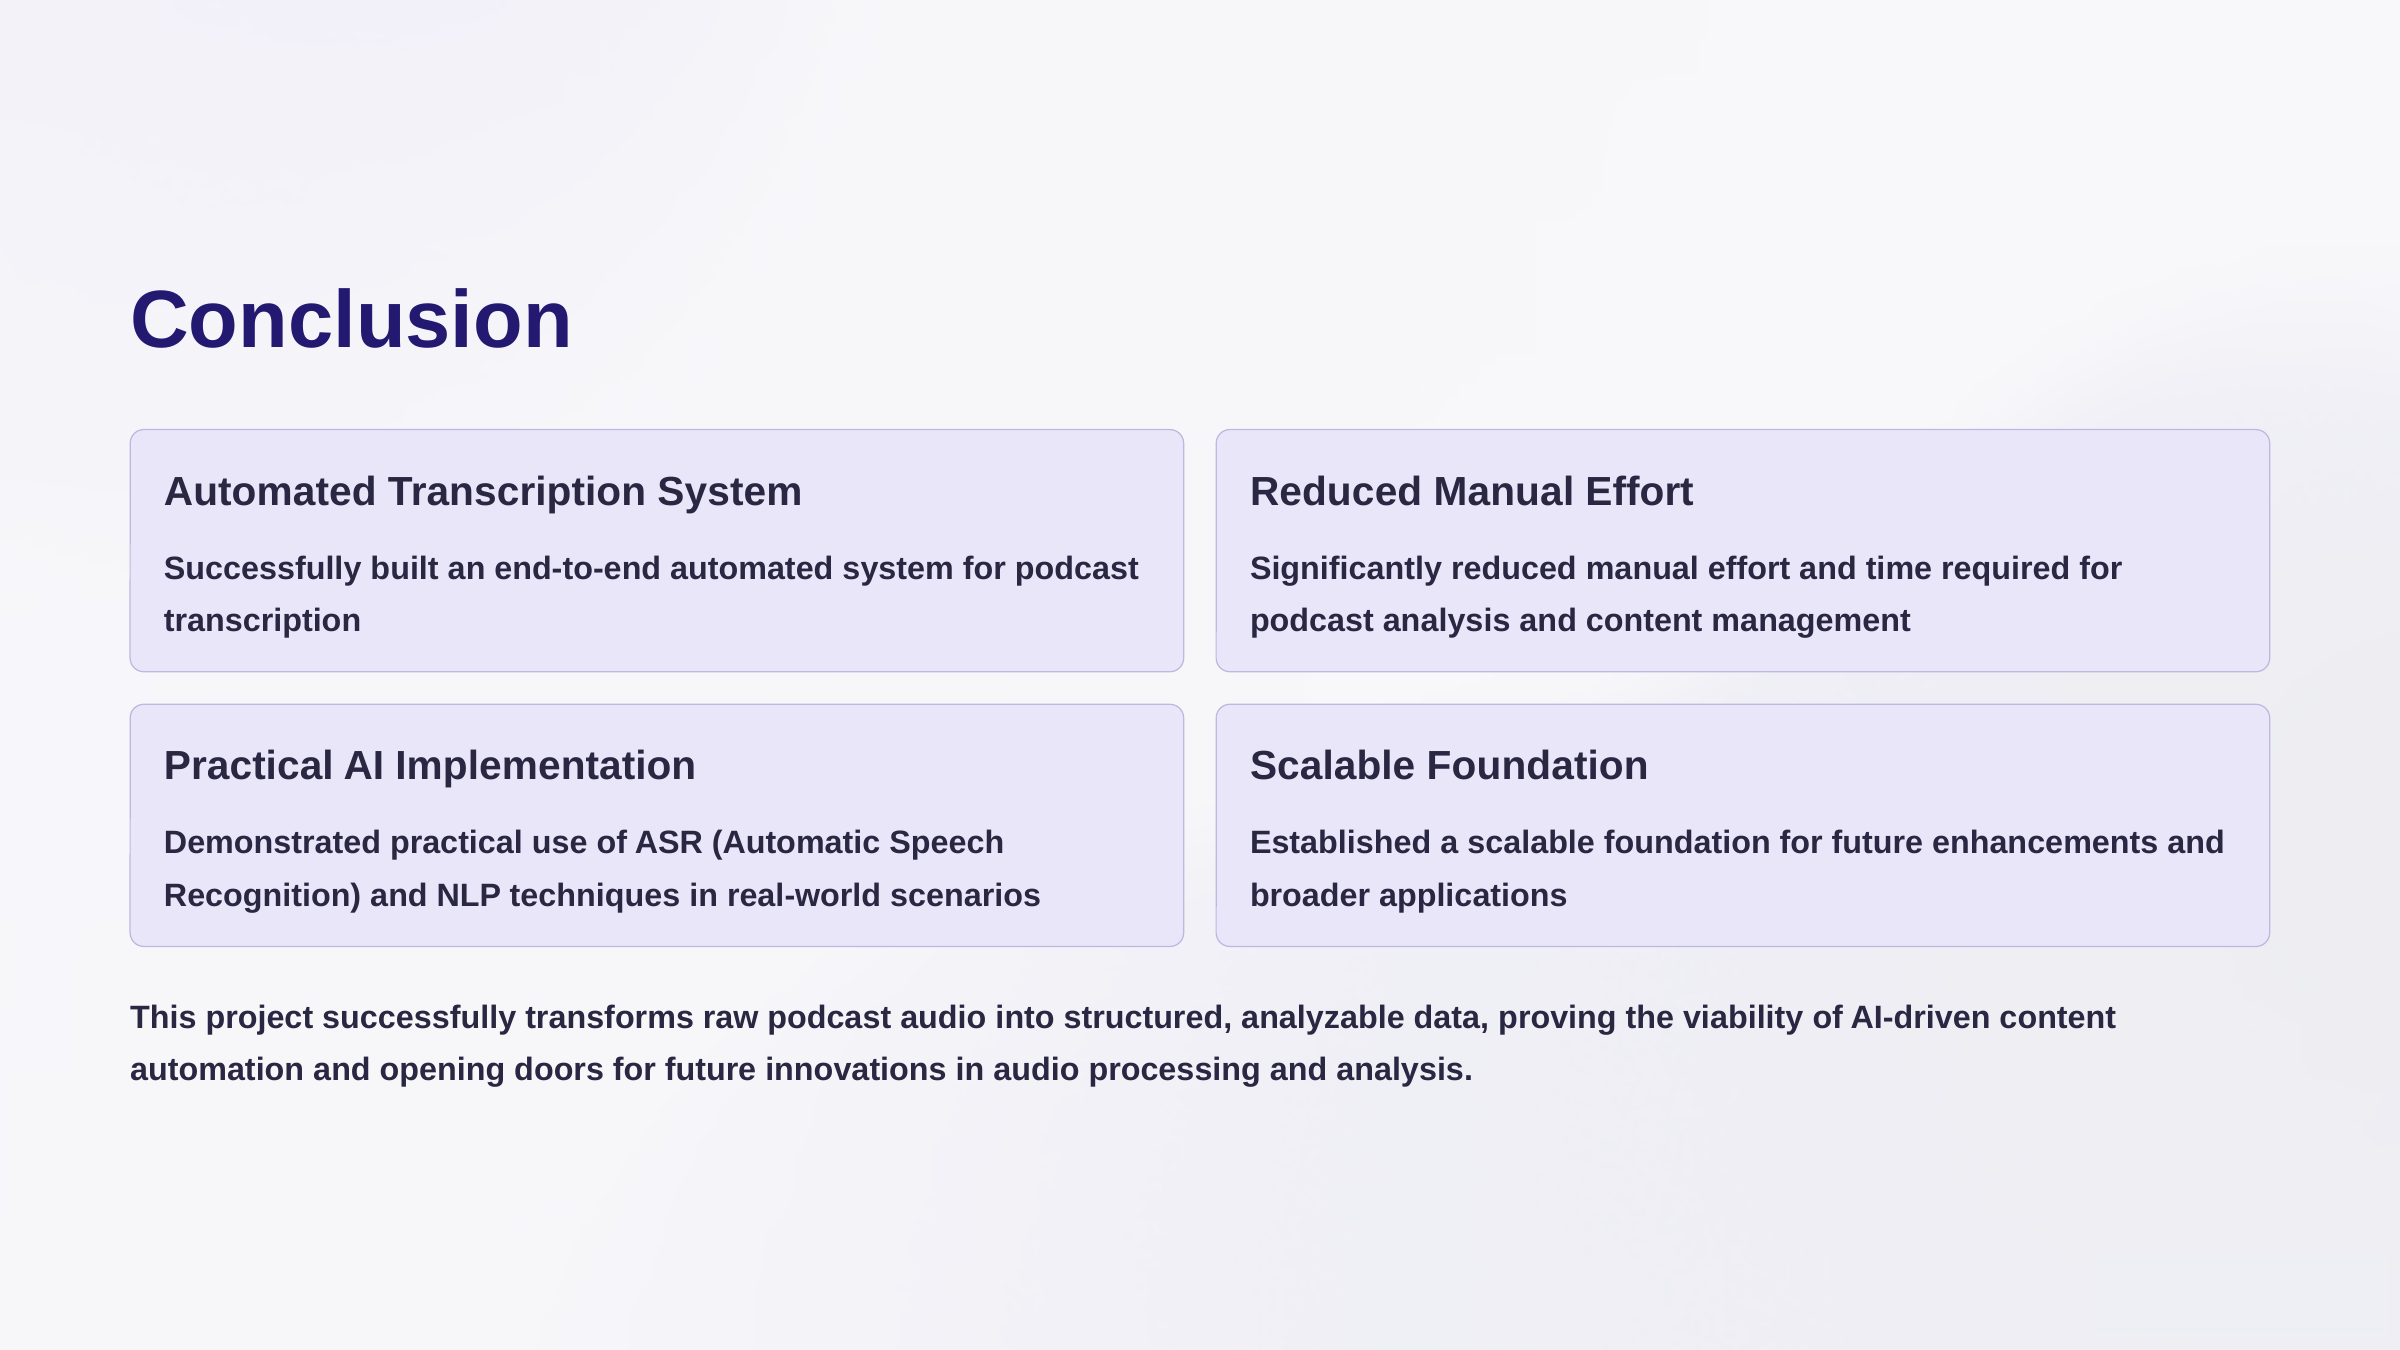

Conclusion

Automated Transcription System
Reduced Manual Effort
Successfully built an end-to-end automated system for podcast transcription
Significantly reduced manual effort and time required for podcast analysis and content management

Practical AI Implementation
Scalable Foundation
Demonstrated practical use of ASR (Automatic Speech Recognition) and NLP techniques in real-world scenarios
Established a scalable foundation for future enhancements and broader applications
This project successfully transforms raw podcast audio into structured, analyzable data, proving the viability of AI-driven content automation and opening doors for future innovations in audio processing and analysis.